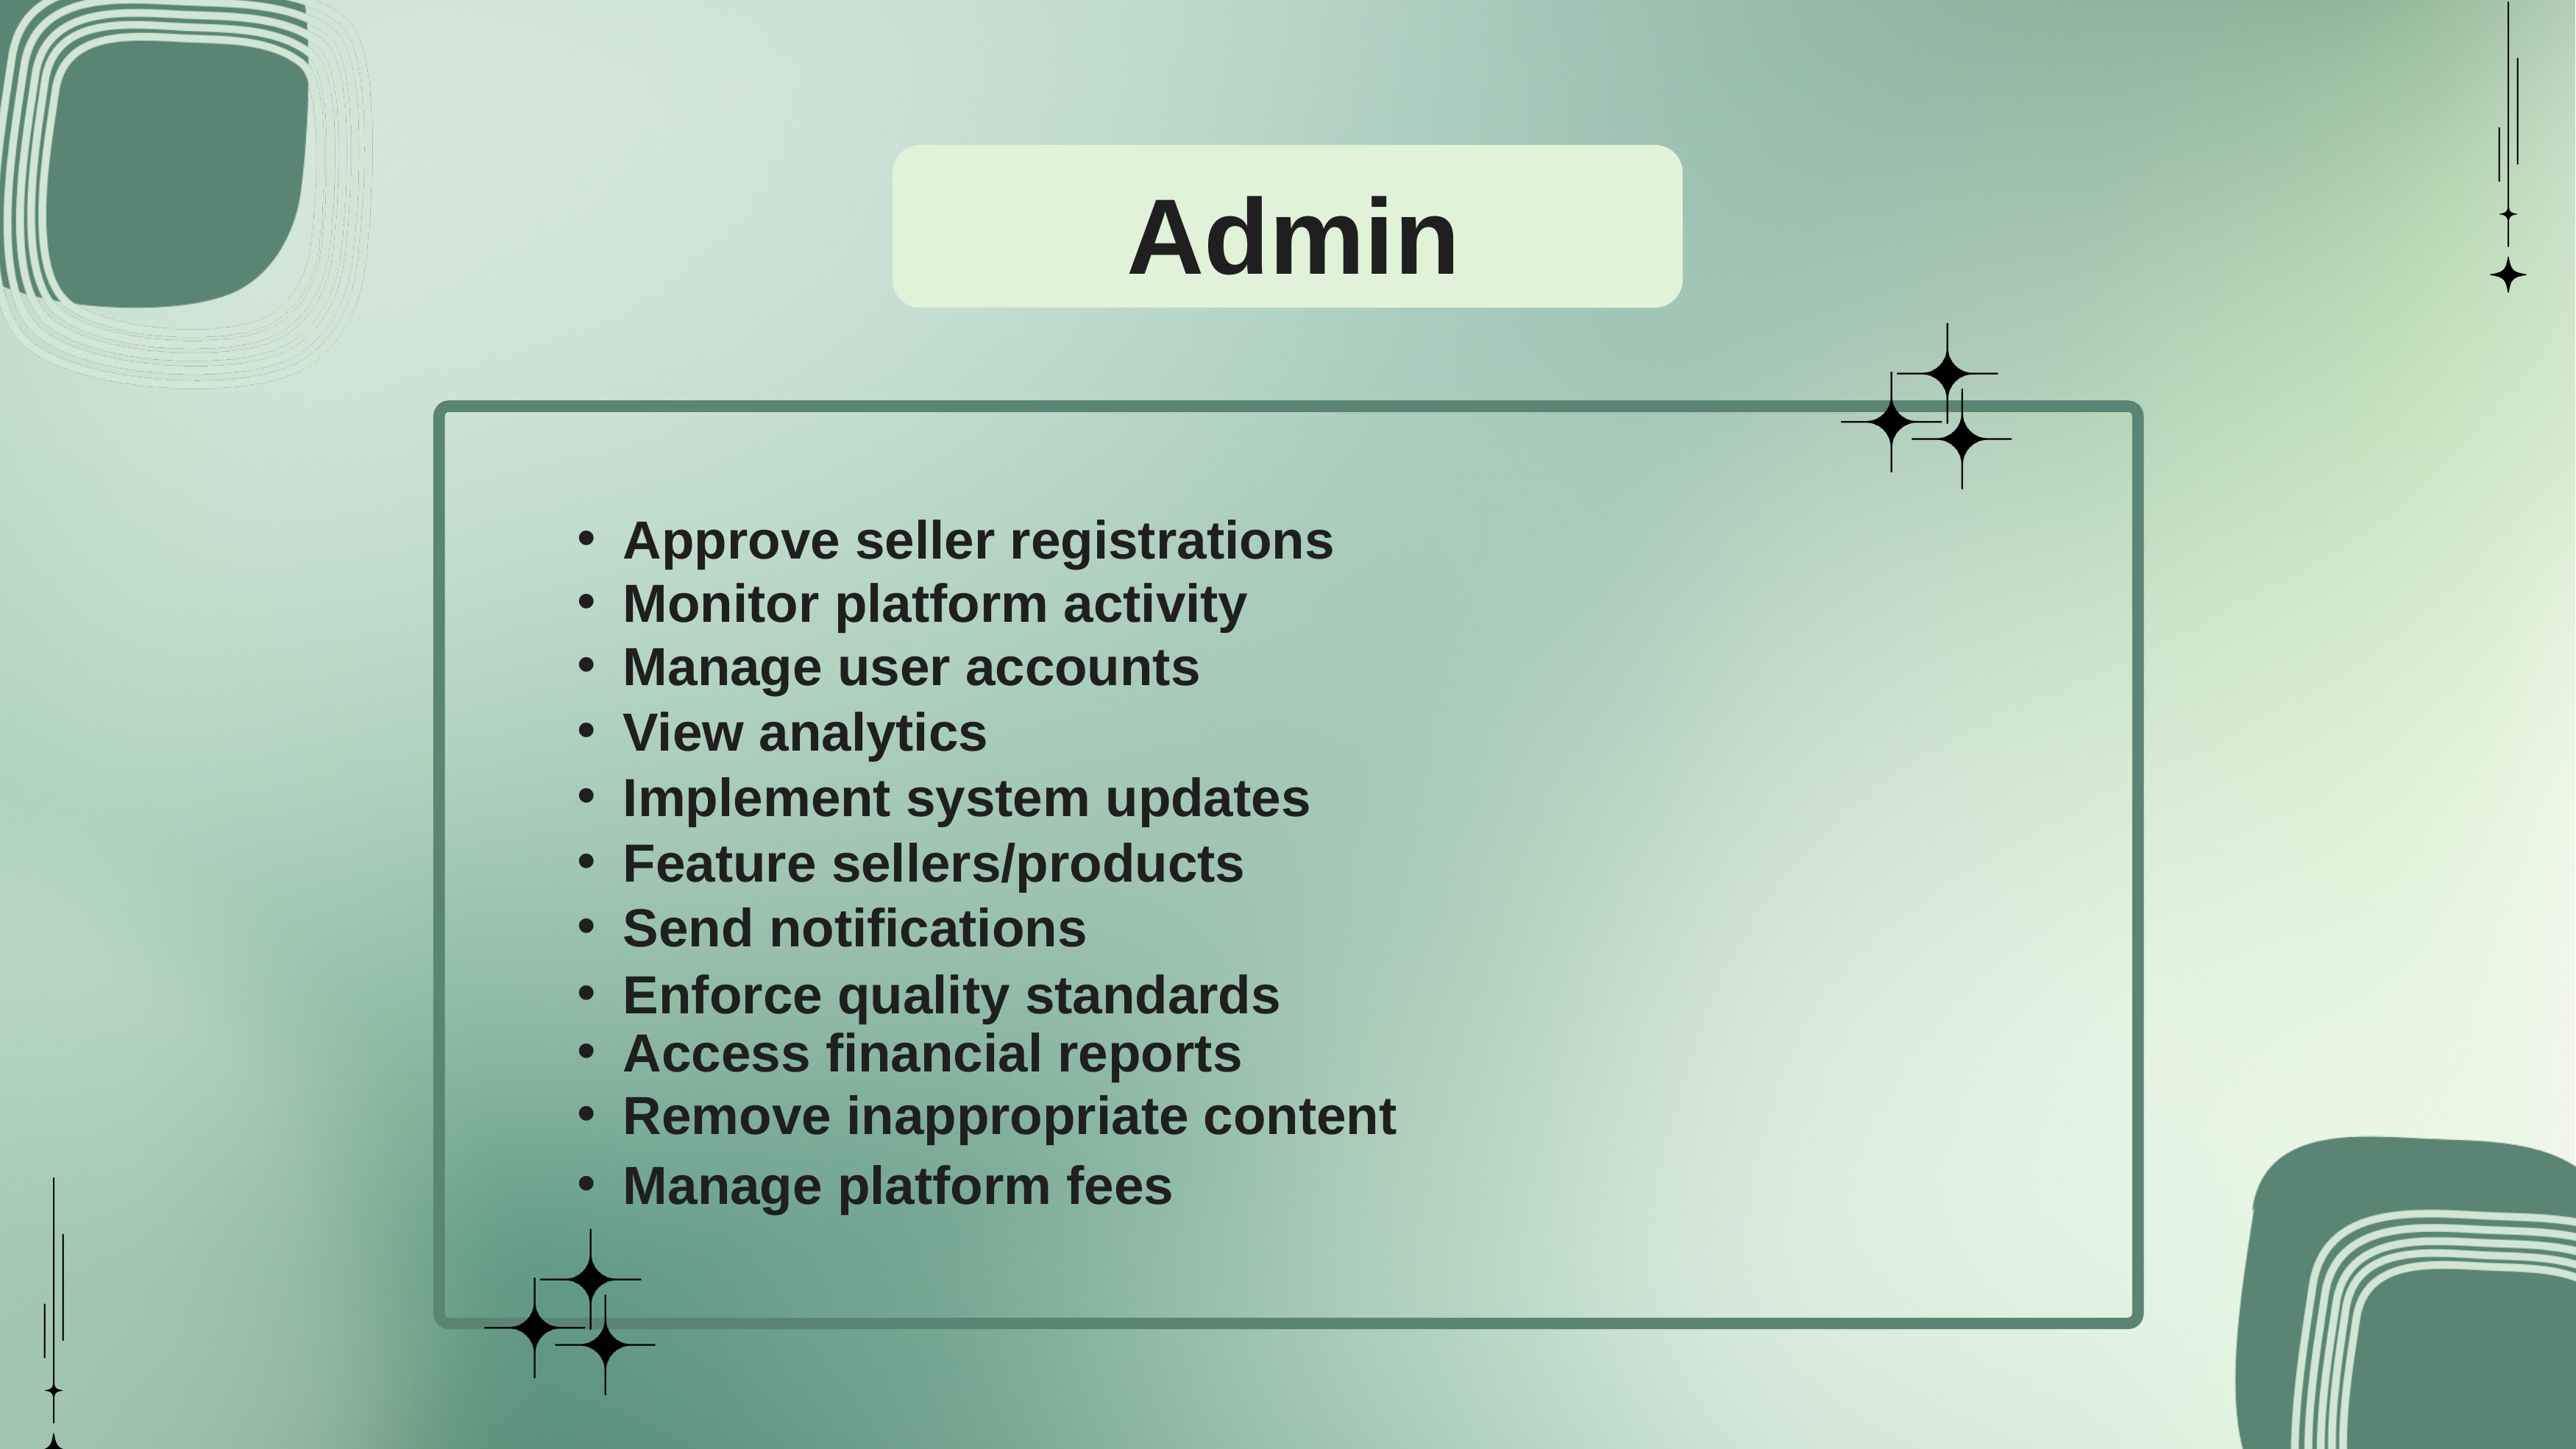

Admin

Approve seller registrations
Monitor platform activity
Manage user accounts
View analytics
Implement system updates
Feature sellers/products
Send notifications
Enforce quality standards
Access financial reports

Remove inappropriate content

Manage platform fees